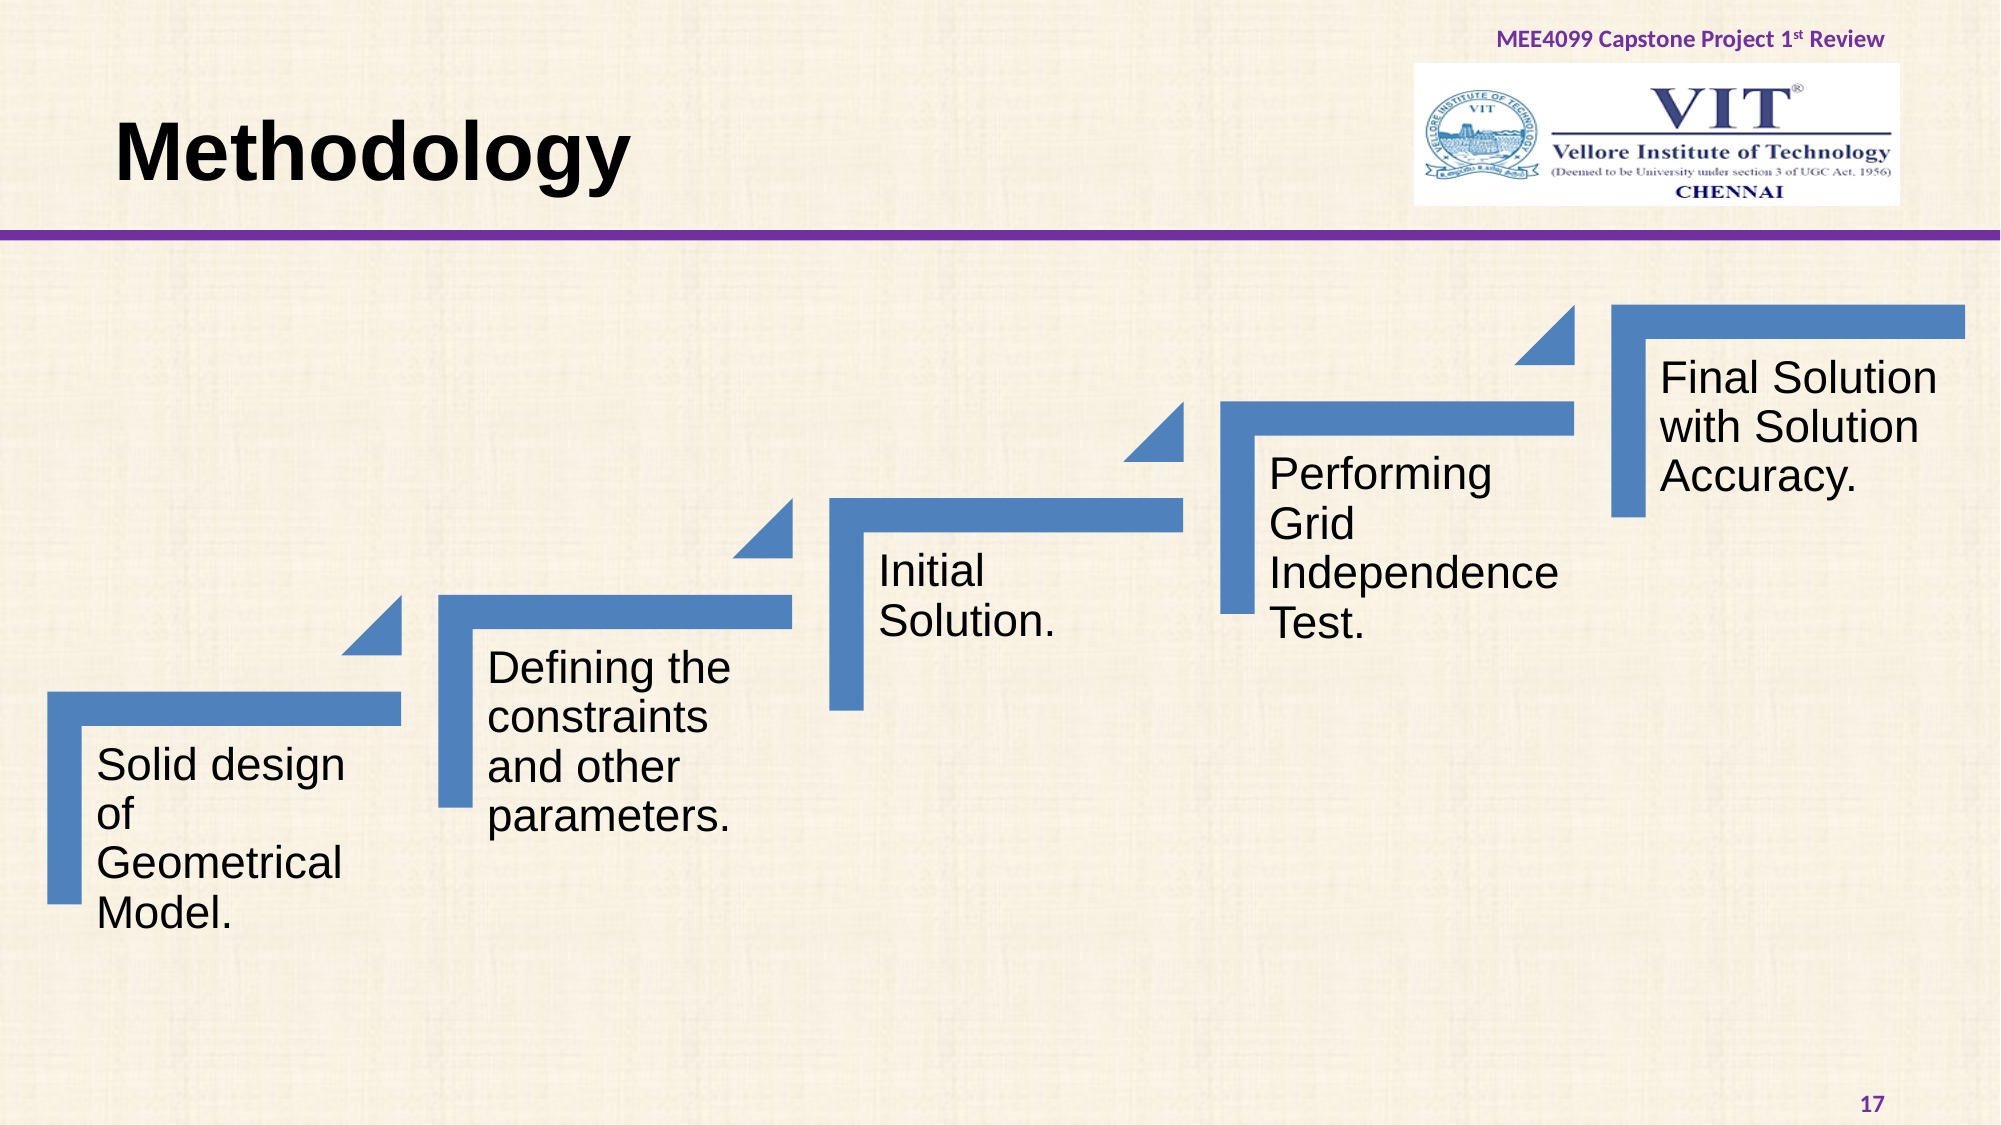

# Methodology
Solid design of Geometrical Model.
Defining the constraints and other parameters.
Initial Solution.
Performing Grid Independence Test.
Final Solution with Solution Accuracy.
17